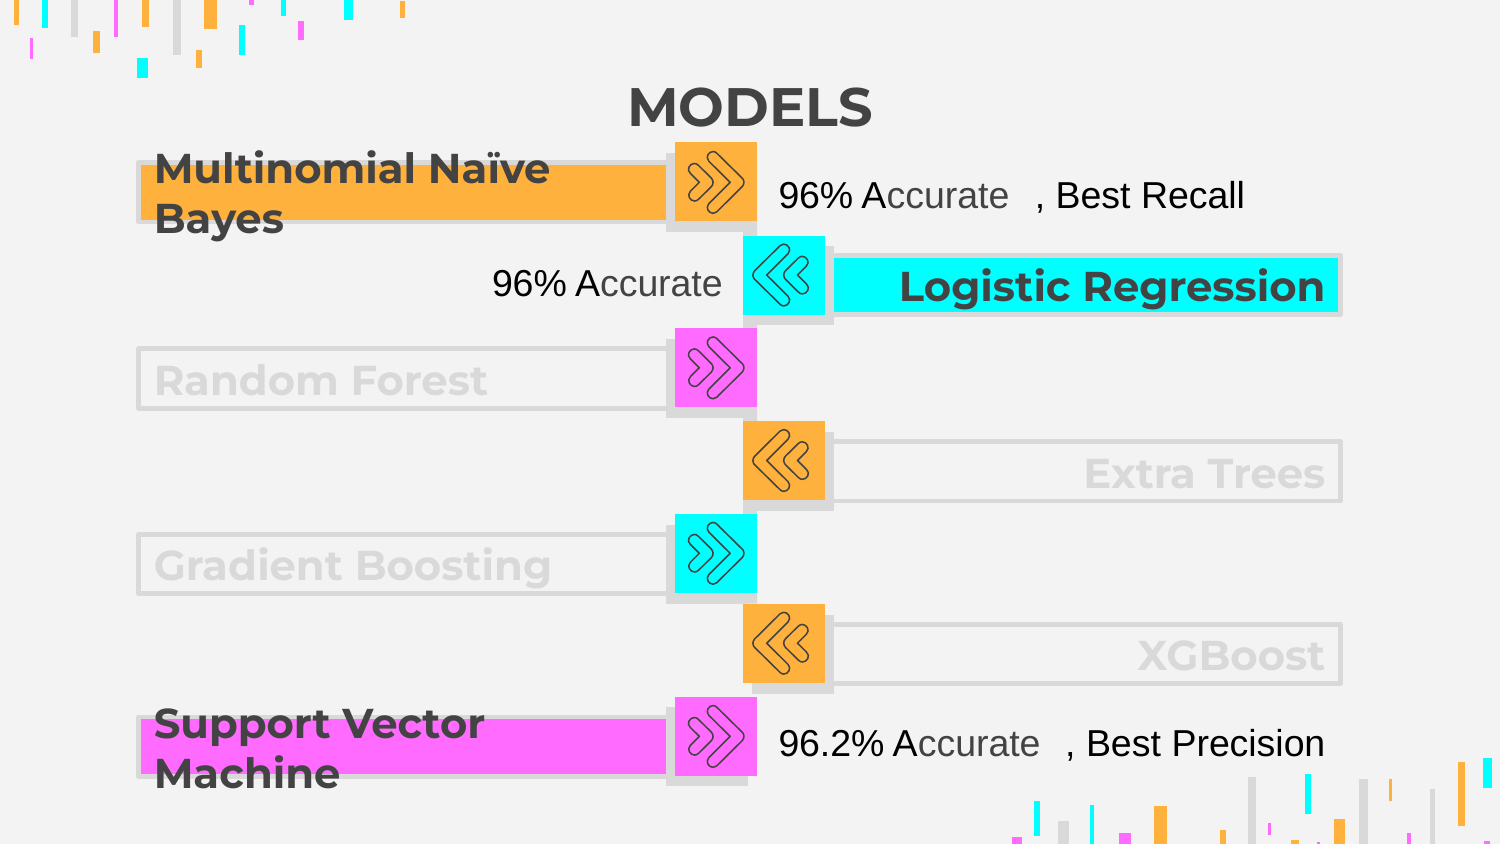

# MODELS

96% Accurate
, Best Recall
Multinomial Naïve Bayes

96% Accurate

Logistic Regression

Random Forest

Extra Trees

Gradient Boosting

XGBoost

96.2% Accurate
, Best Precision

Support Vector Machine